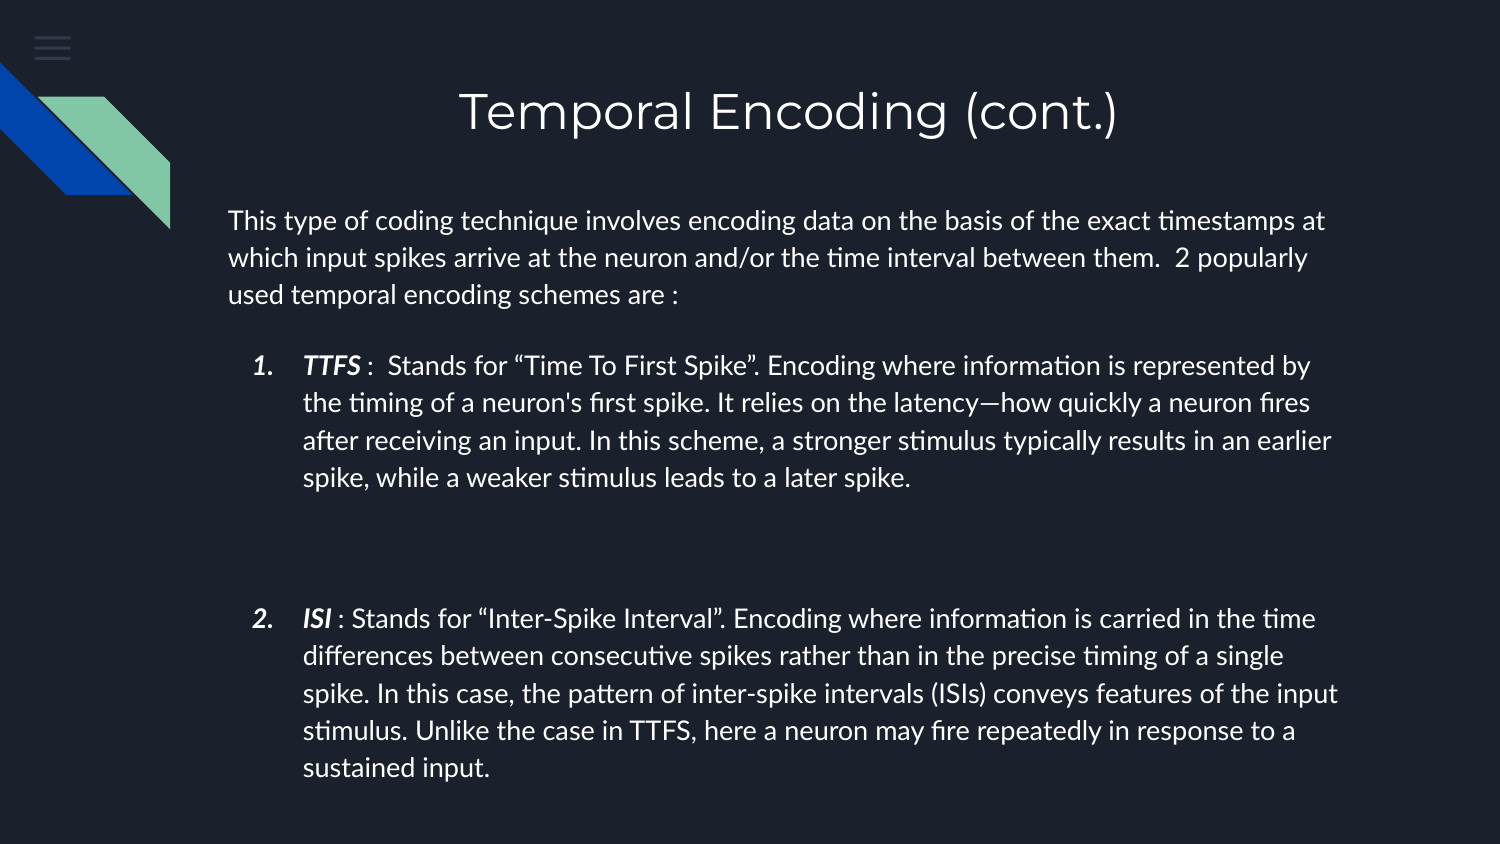

# Temporal Encoding (cont.)
This type of coding technique involves encoding data on the basis of the exact timestamps at which input spikes arrive at the neuron and/or the time interval between them.  2 popularly used temporal encoding schemes are :
TTFS :  Stands for “Time To First Spike”. Encoding where information is represented by the timing of a neuron's first spike. It relies on the latency—how quickly a neuron fires after receiving an input. In this scheme, a stronger stimulus typically results in an earlier spike, while a weaker stimulus leads to a later spike.

ISI : Stands for “Inter-Spike Interval”. Encoding where information is carried in the time differences between consecutive spikes rather than in the precise timing of a single spike. In this case, the pattern of inter-spike intervals (ISIs) conveys features of the input stimulus. Unlike the case in TTFS, here a neuron may fire repeatedly in response to a sustained input.